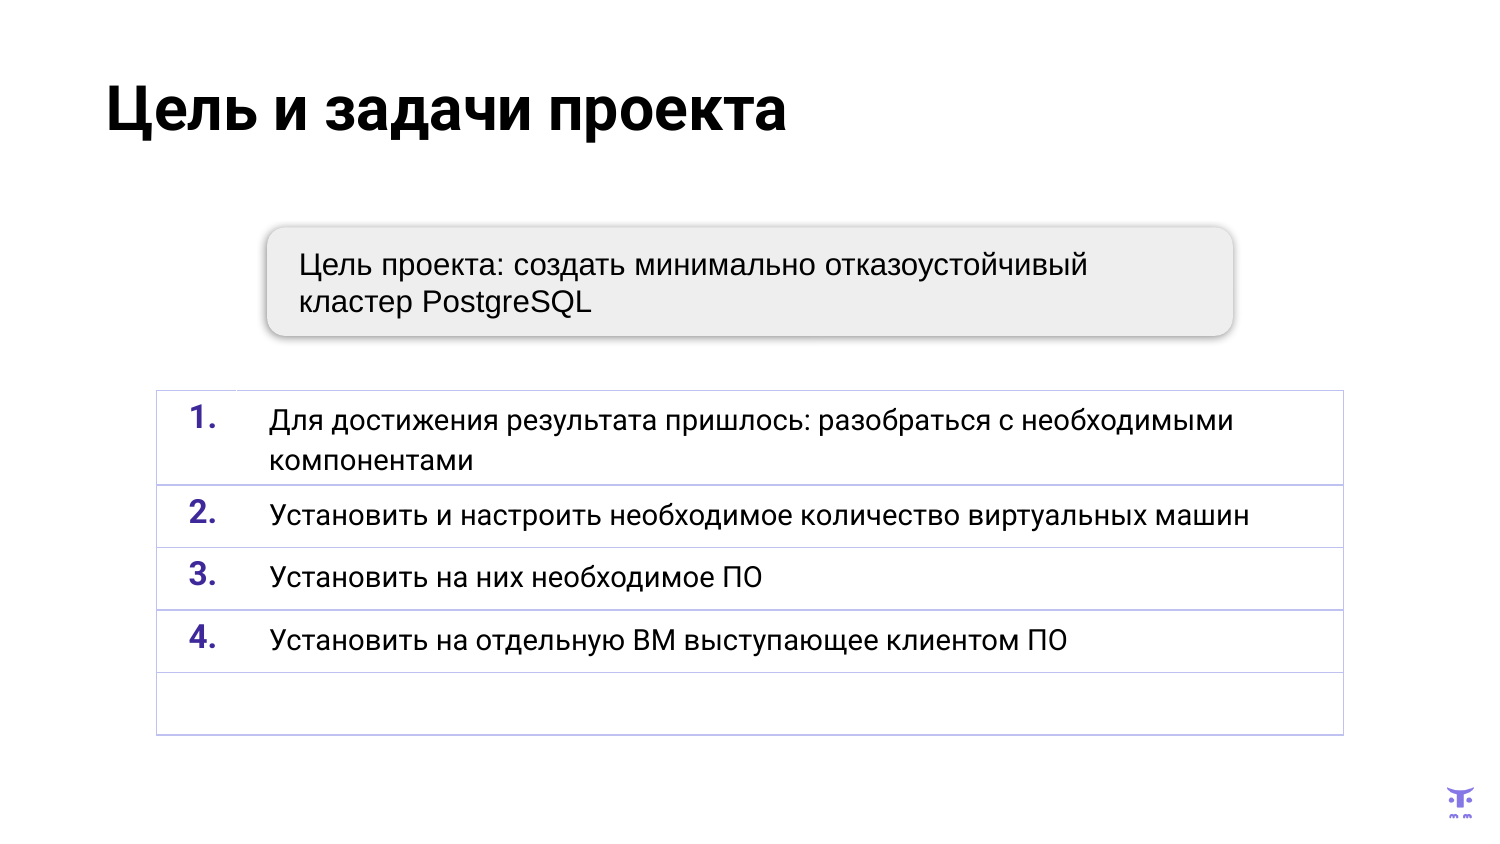

Цель и задачи проекта
Цель проекта: создать минимально отказоустойчивый	 кластер PostgreSQL
| 1. | Для достижения результата пришлось: разобраться с необходимыми компонентами |
| --- | --- |
| 2. | Установить и настроить необходимое количество виртуальных машин |
| 3. | Установить на них необходимое ПО |
| 4. | Установить на отдельную ВМ выступающее клиентом ПО |
|  |  |